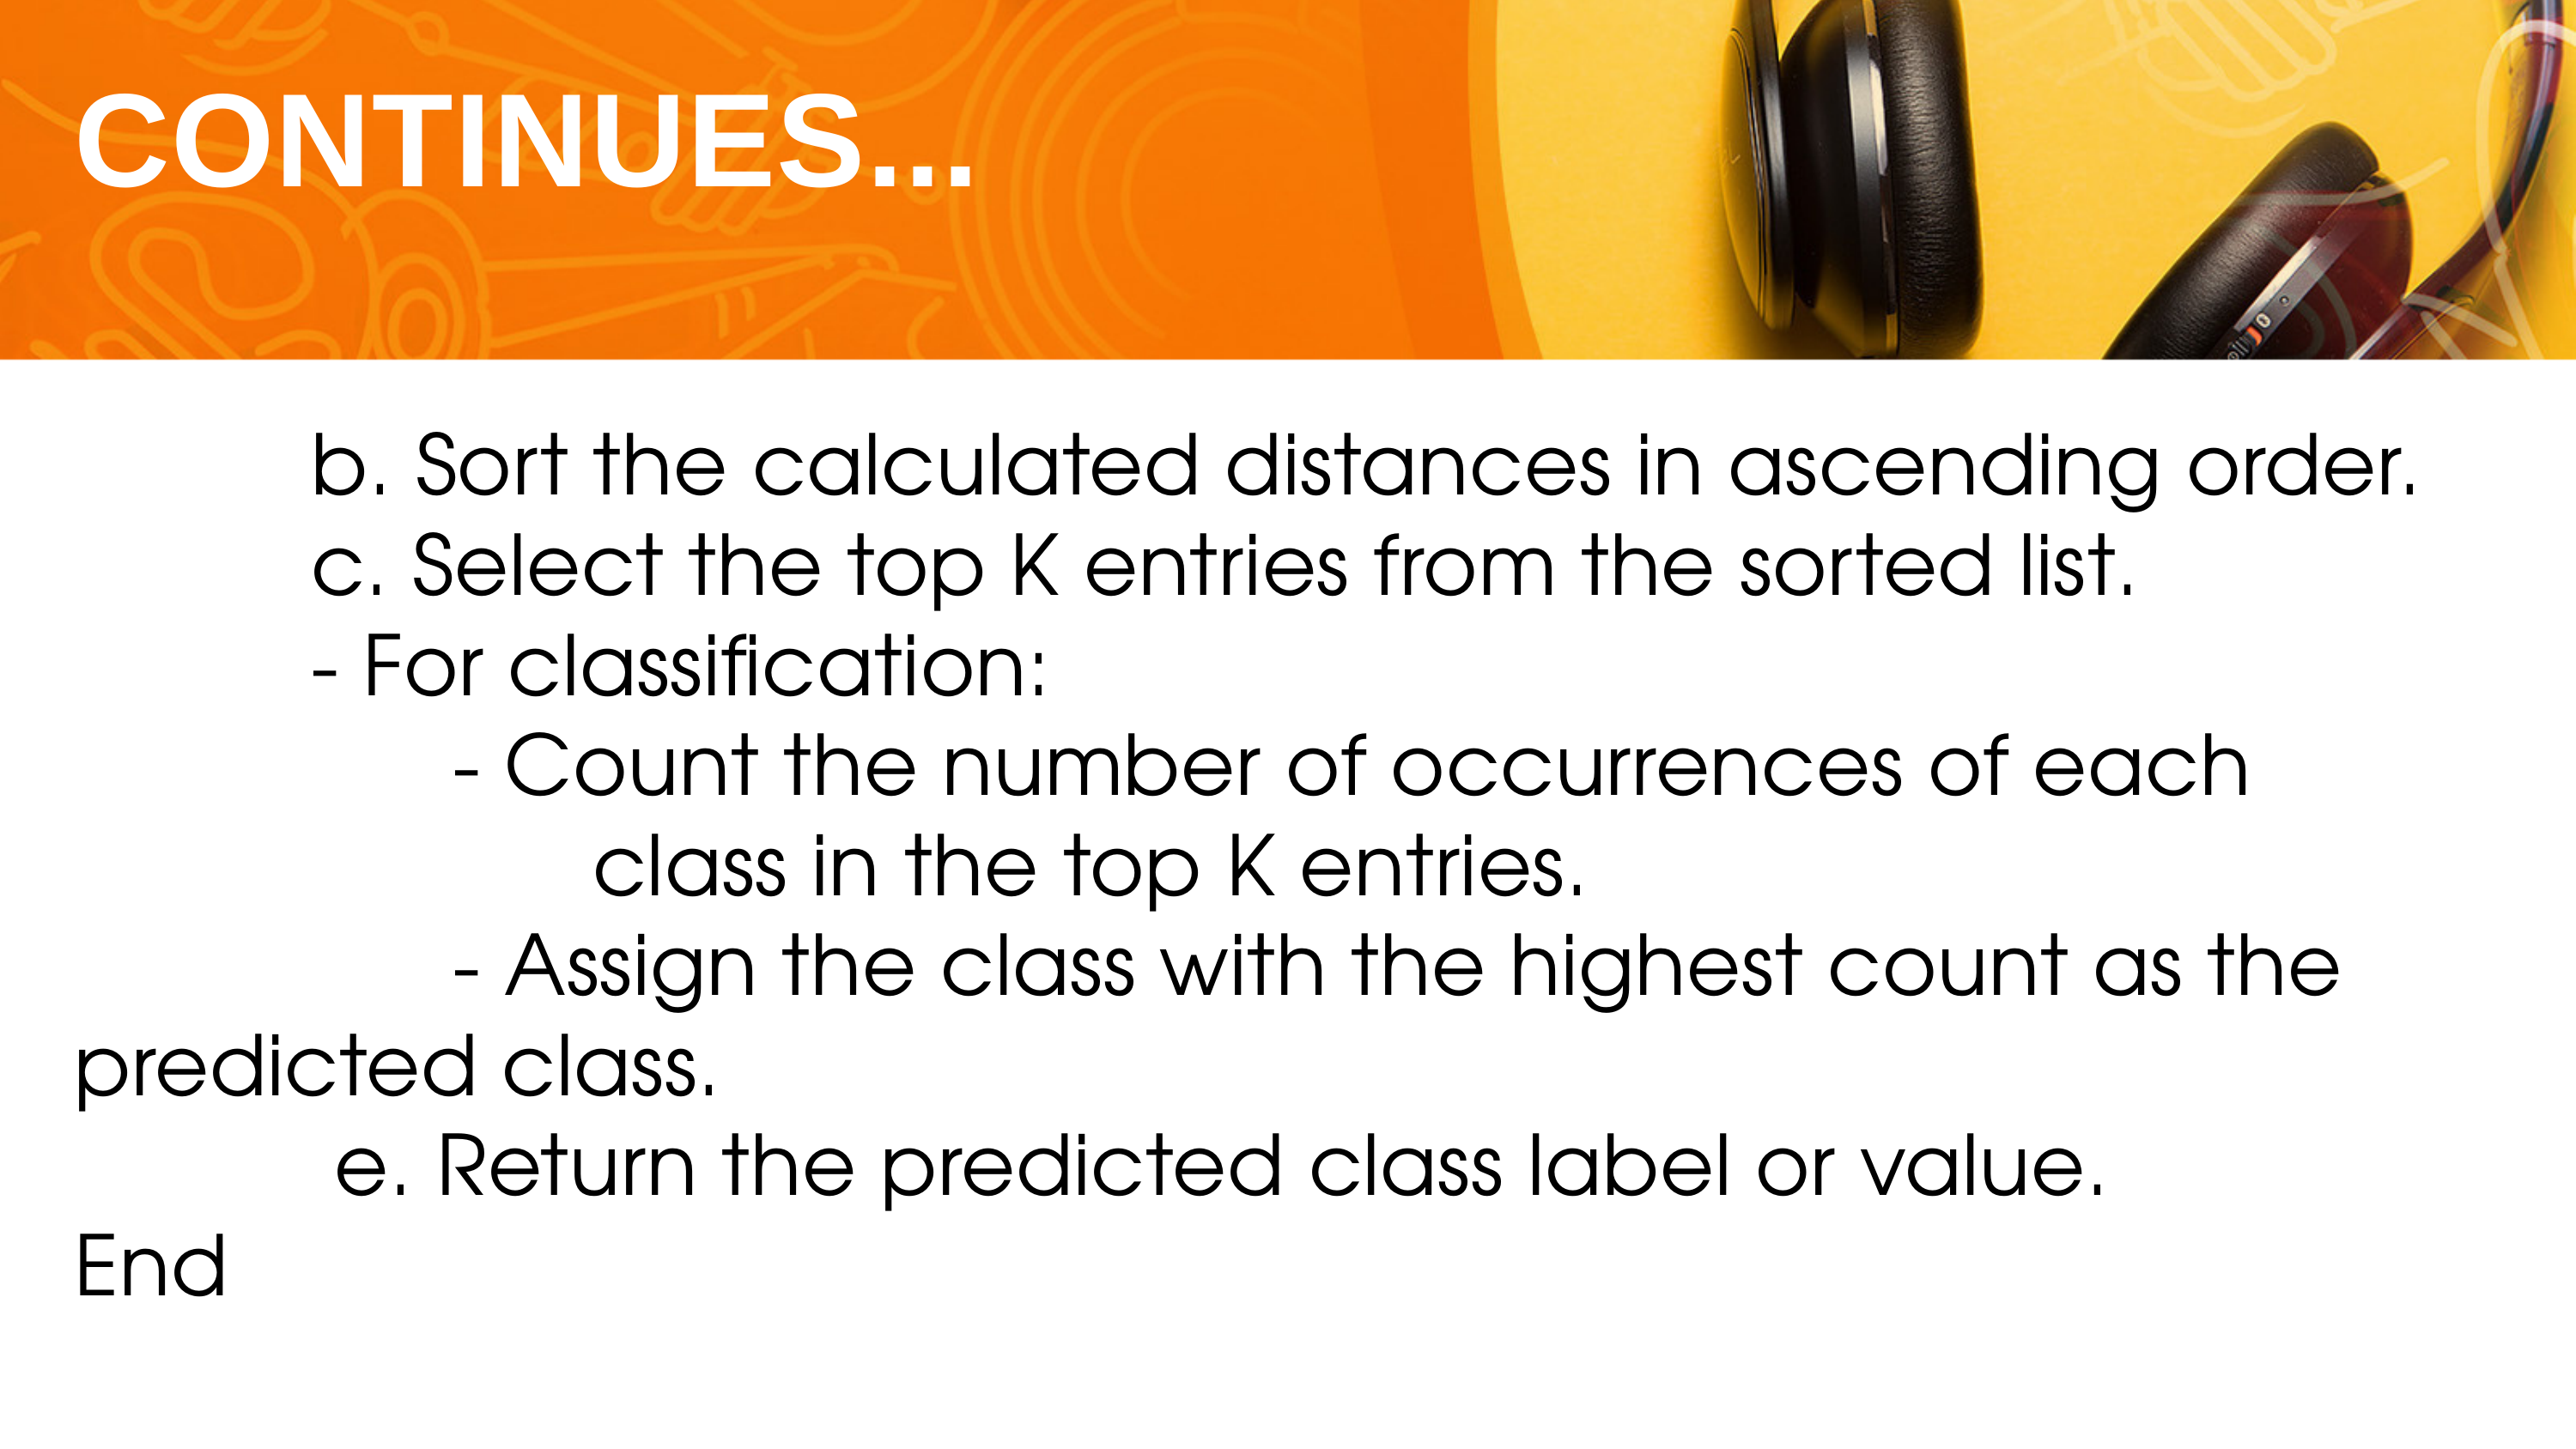

CONTINUES...
          b. Sort the calculated distances in ascending order.
          c. Select the top K entries from the sorted list.
          - For classification:
                - Count the number of occurrences of each                                 class in the top K entries.
                - Assign the class with the highest count as the predicted class.
           e. Return the predicted class label or value.
End